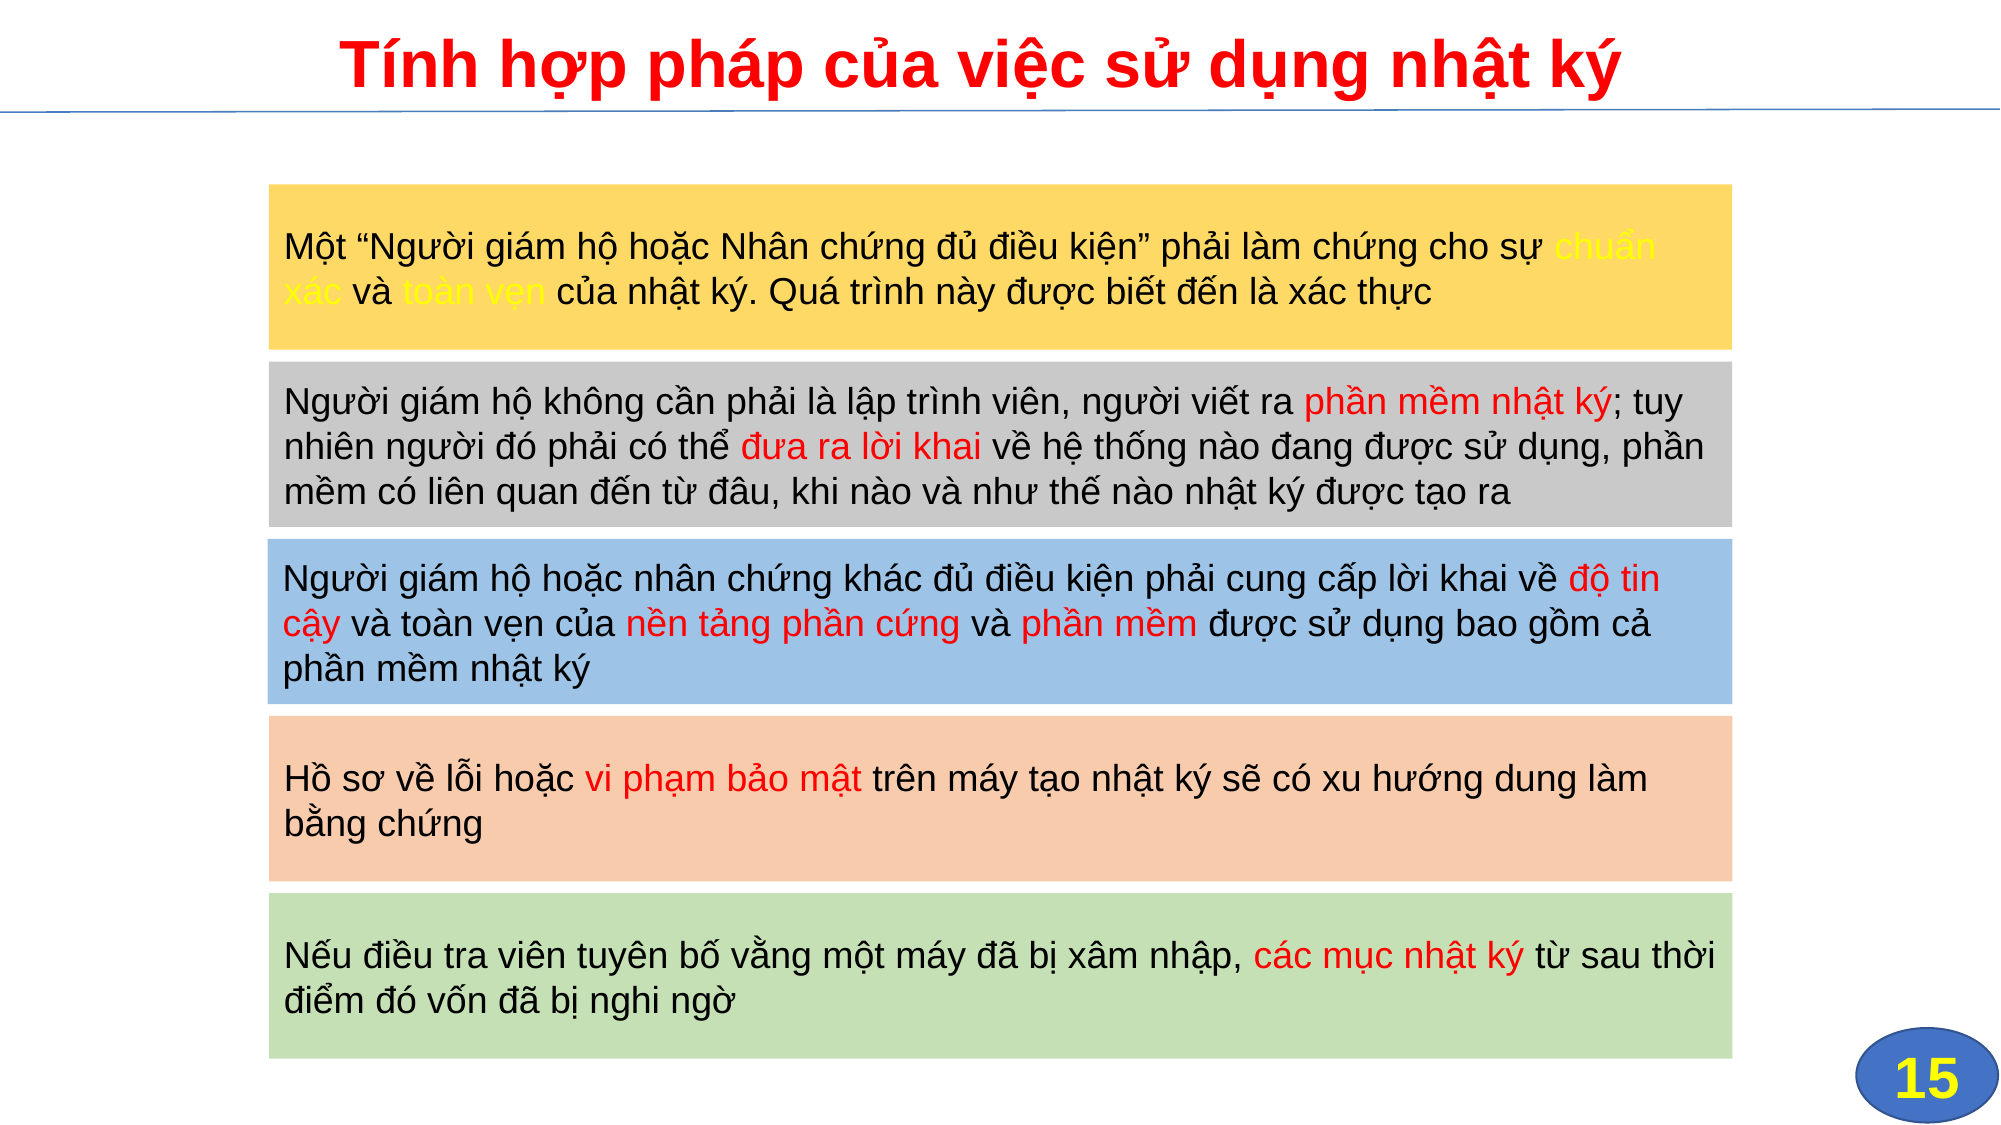

# Tính hợp pháp của việc sử dụng nhật ký
Một “Người giám hộ hoặc Nhân chứng đủ điều kiện” phải làm chứng cho sự chuẩn xác và toàn vẹn của nhật ký. Quá trình này được biết đến là xác thực
Người giám hộ không cần phải là lập trình viên, người viết ra phần mềm nhật ký; tuy nhiên người đó phải có thể đưa ra lời khai về hệ thống nào đang được sử dụng, phần mềm có liên quan đến từ đâu, khi nào và như thế nào nhật ký được tạo ra
Người giám hộ hoặc nhân chứng khác đủ điều kiện phải cung cấp lời khai về độ tin cậy và toàn vẹn của nền tảng phần cứng và phần mềm được sử dụng bao gồm cả phần mềm nhật ký
Hồ sơ về lỗi hoặc vi phạm bảo mật trên máy tạo nhật ký sẽ có xu hướng dung làm bằng chứng
Nếu điều tra viên tuyên bố vằng một máy đã bị xâm nhập, các mục nhật ký từ sau thời điểm đó vốn đã bị nghi ngờ
15